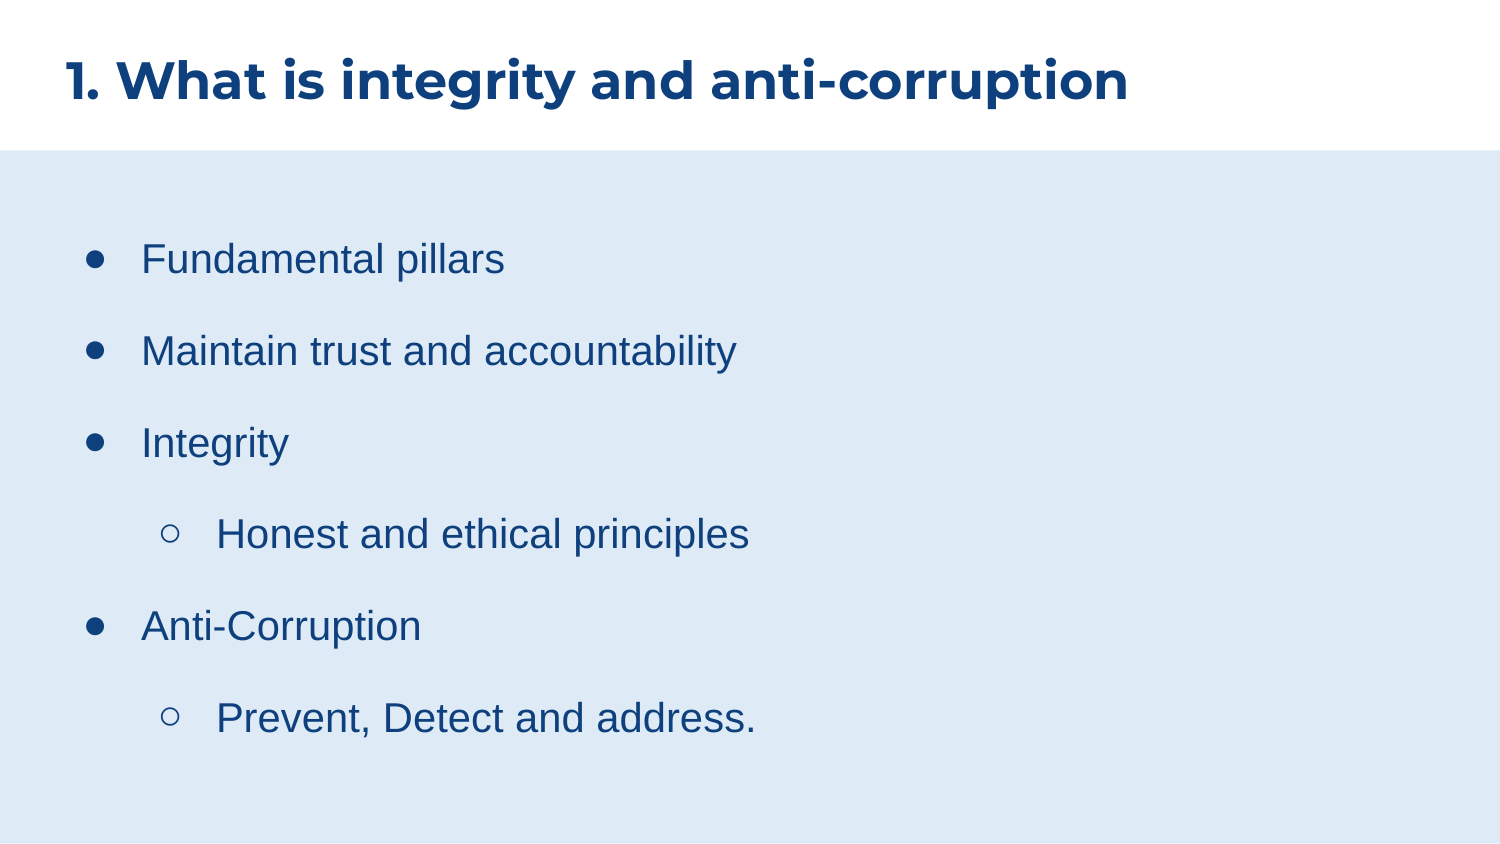

# 1. What is integrity and anti-corruption
Fundamental pillars
Maintain trust and accountability
Integrity
Honest and ethical principles
Anti-Corruption
Prevent, Detect and address.